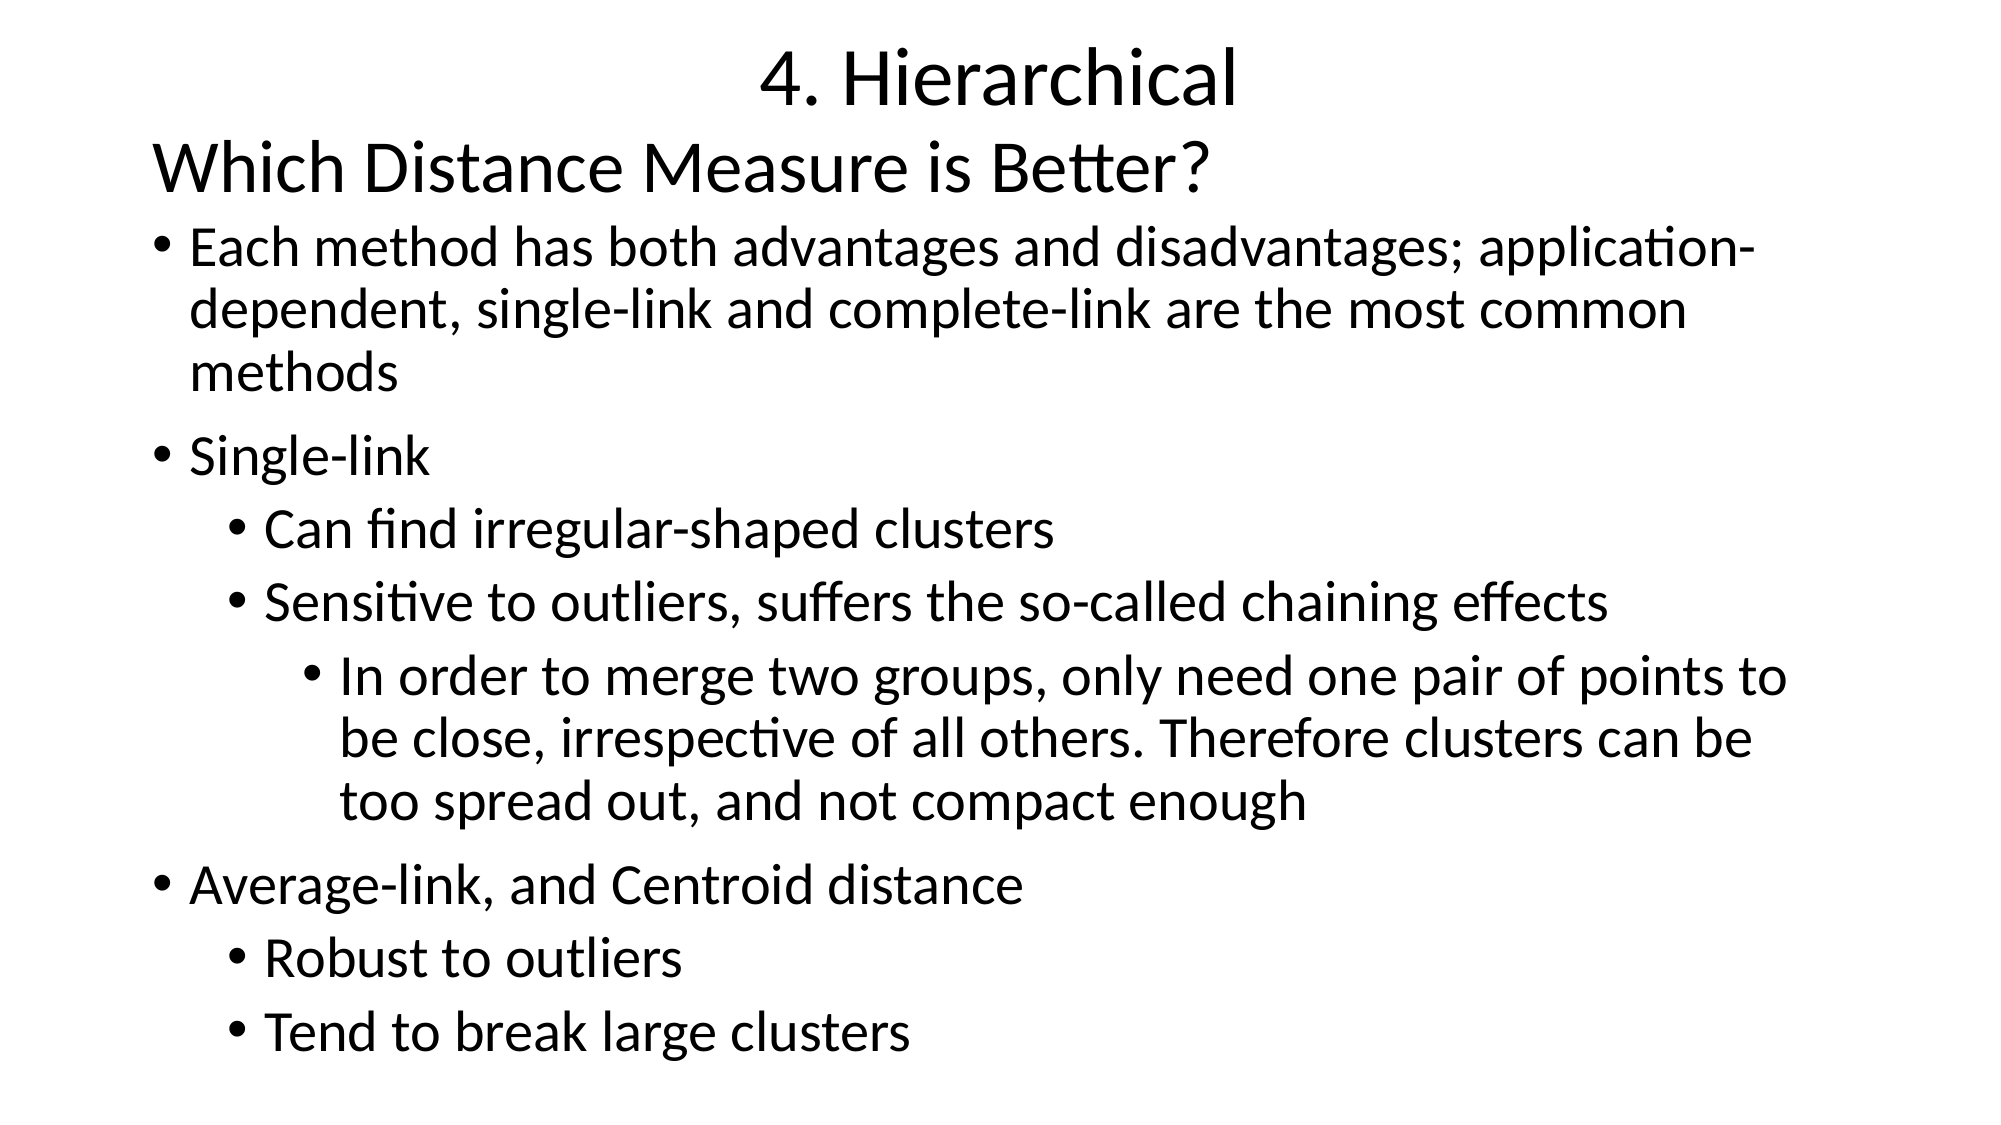

4. Hierarchical
# Which Distance Measure is Better?
Each method has both advantages and disadvantages; application-dependent, single-link and complete-link are the most common methods
Single-link
Can find irregular-shaped clusters
Sensitive to outliers, suffers the so-called chaining effects
In order to merge two groups, only need one pair of points to be close, irrespective of all others. Therefore clusters can be too spread out, and not compact enough
Average-link, and Centroid distance
Robust to outliers
Tend to break large clusters